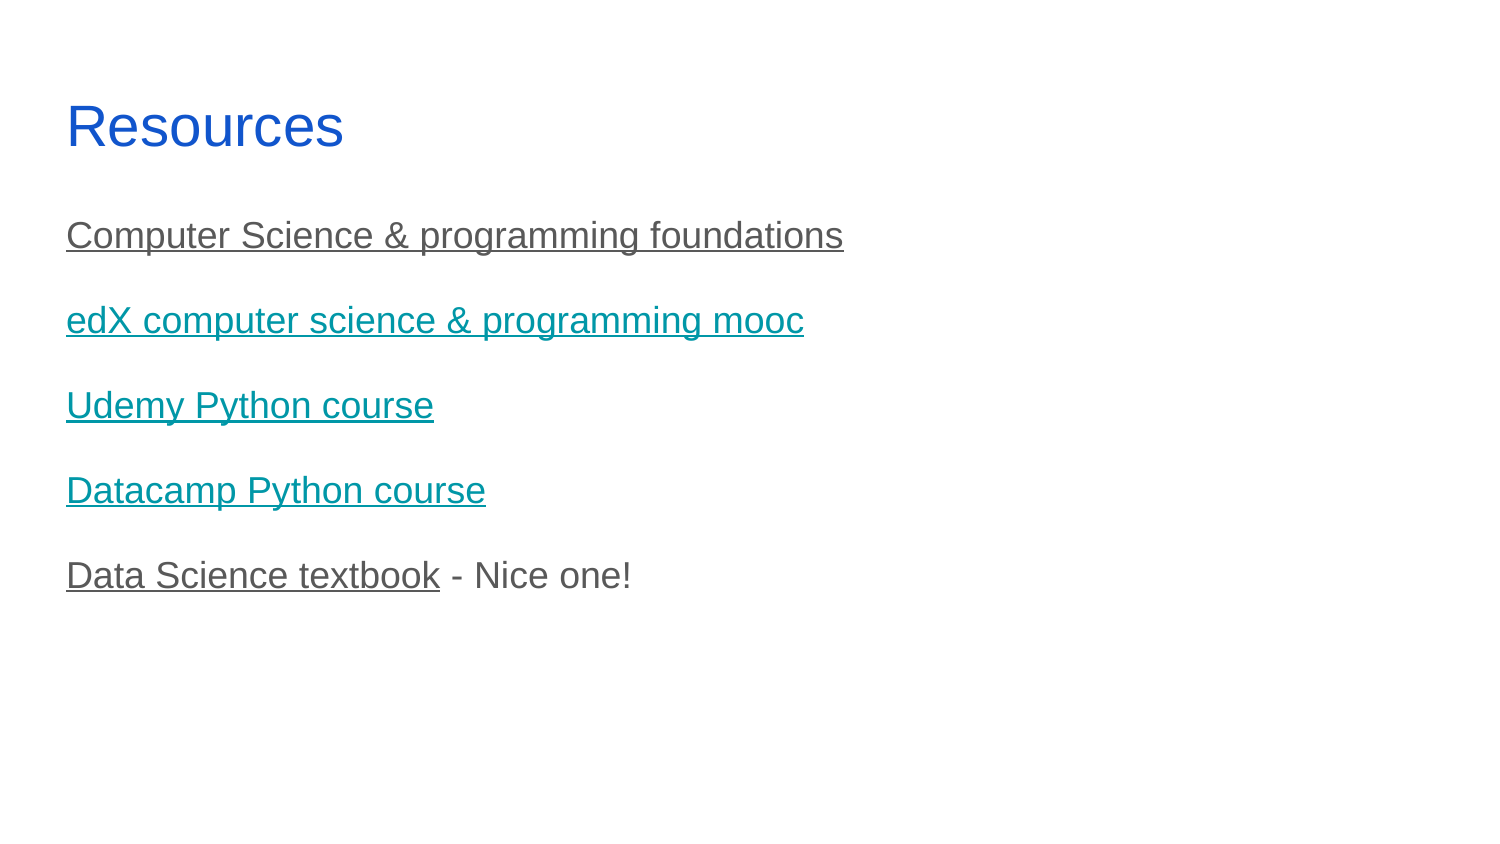

# Resources
Computer Science & programming foundations
edX computer science & programming mooc
Udemy Python course
Datacamp Python course
Data Science textbook - Nice one!